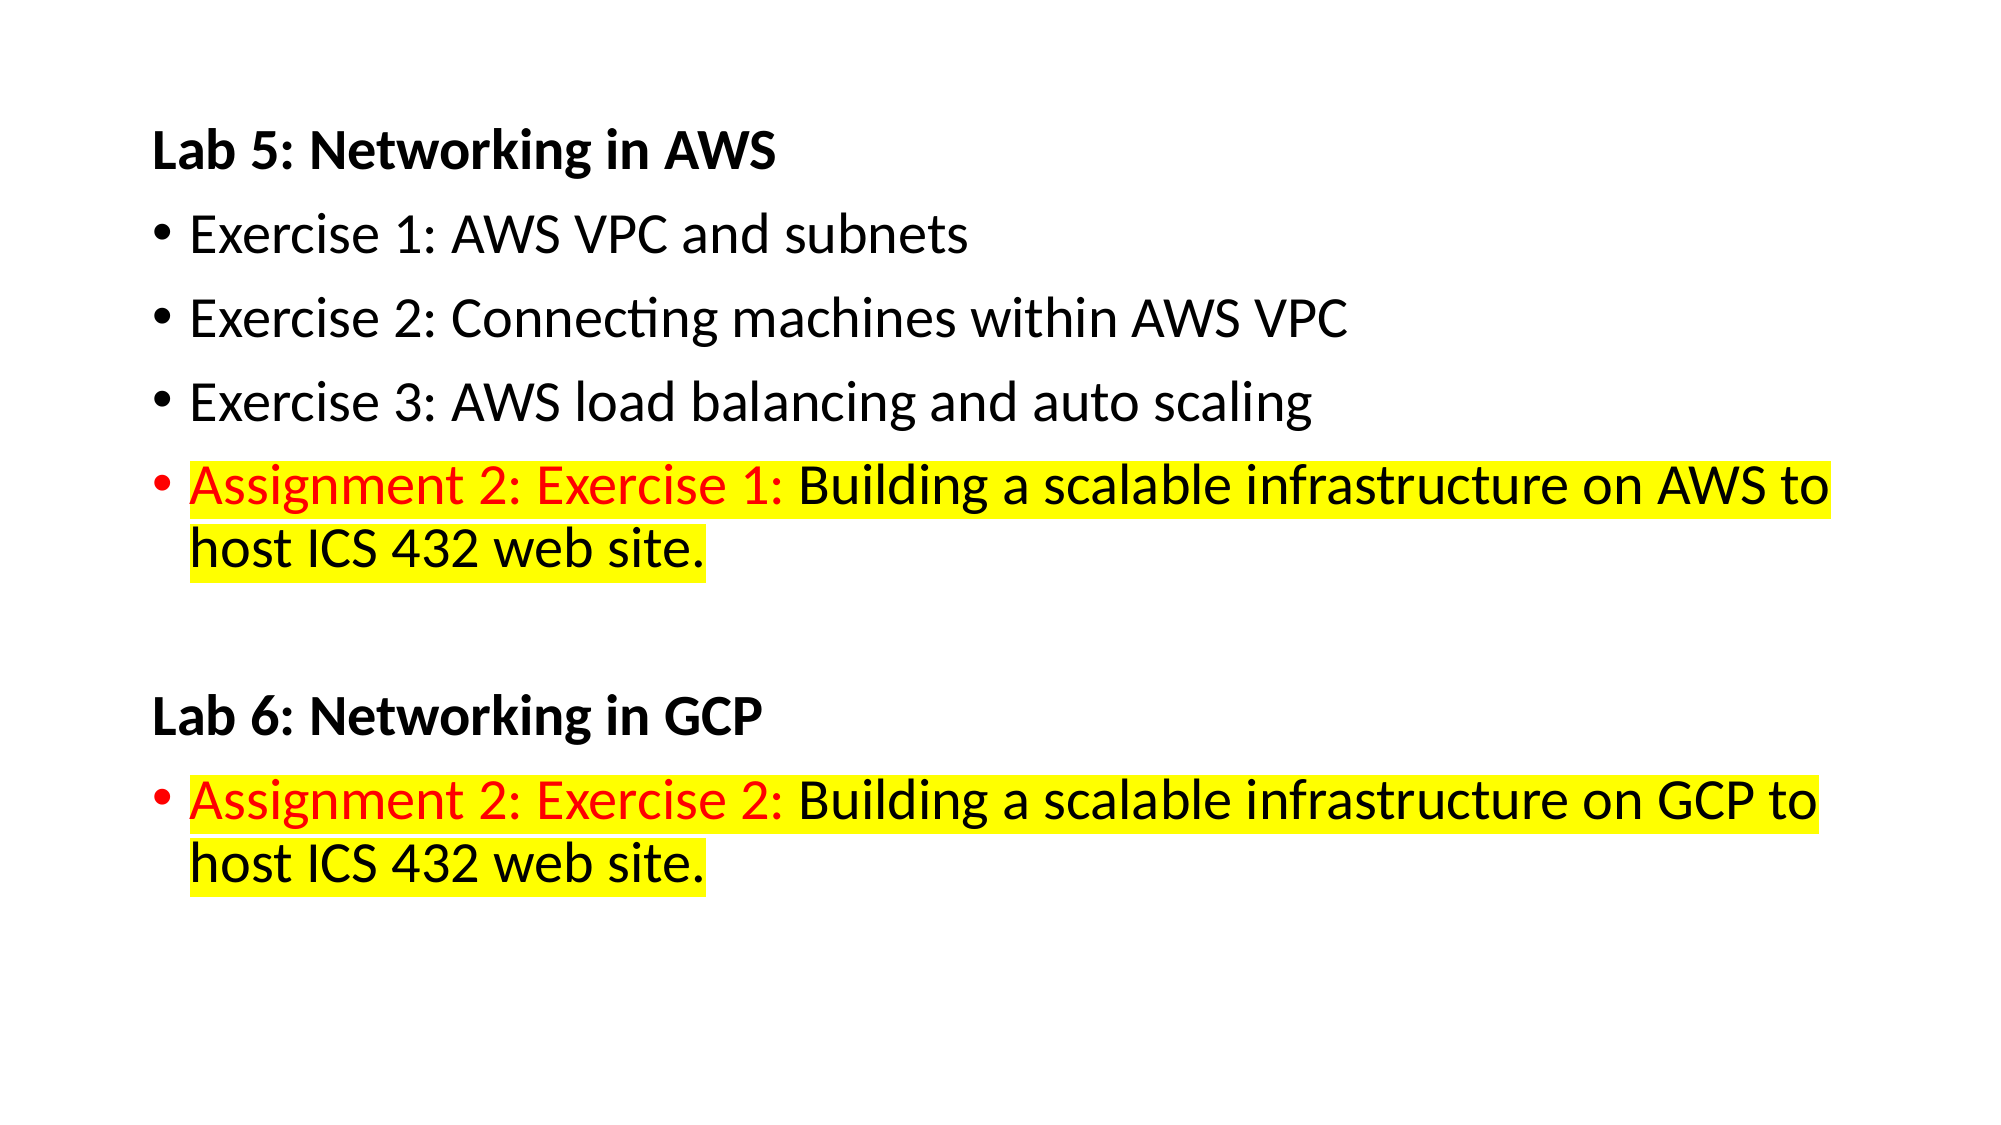

Lab 5: Networking in AWS
Exercise 1: AWS VPC and subnets
Exercise 2: Connecting machines within AWS VPC
Exercise 3: AWS load balancing and auto scaling
Assignment 2: Exercise 1: Building a scalable infrastructure on AWS to host ICS 432 web site.

Lab 6: Networking in GCP
Assignment 2: Exercise 2: Building a scalable infrastructure on GCP to host ICS 432 web site.